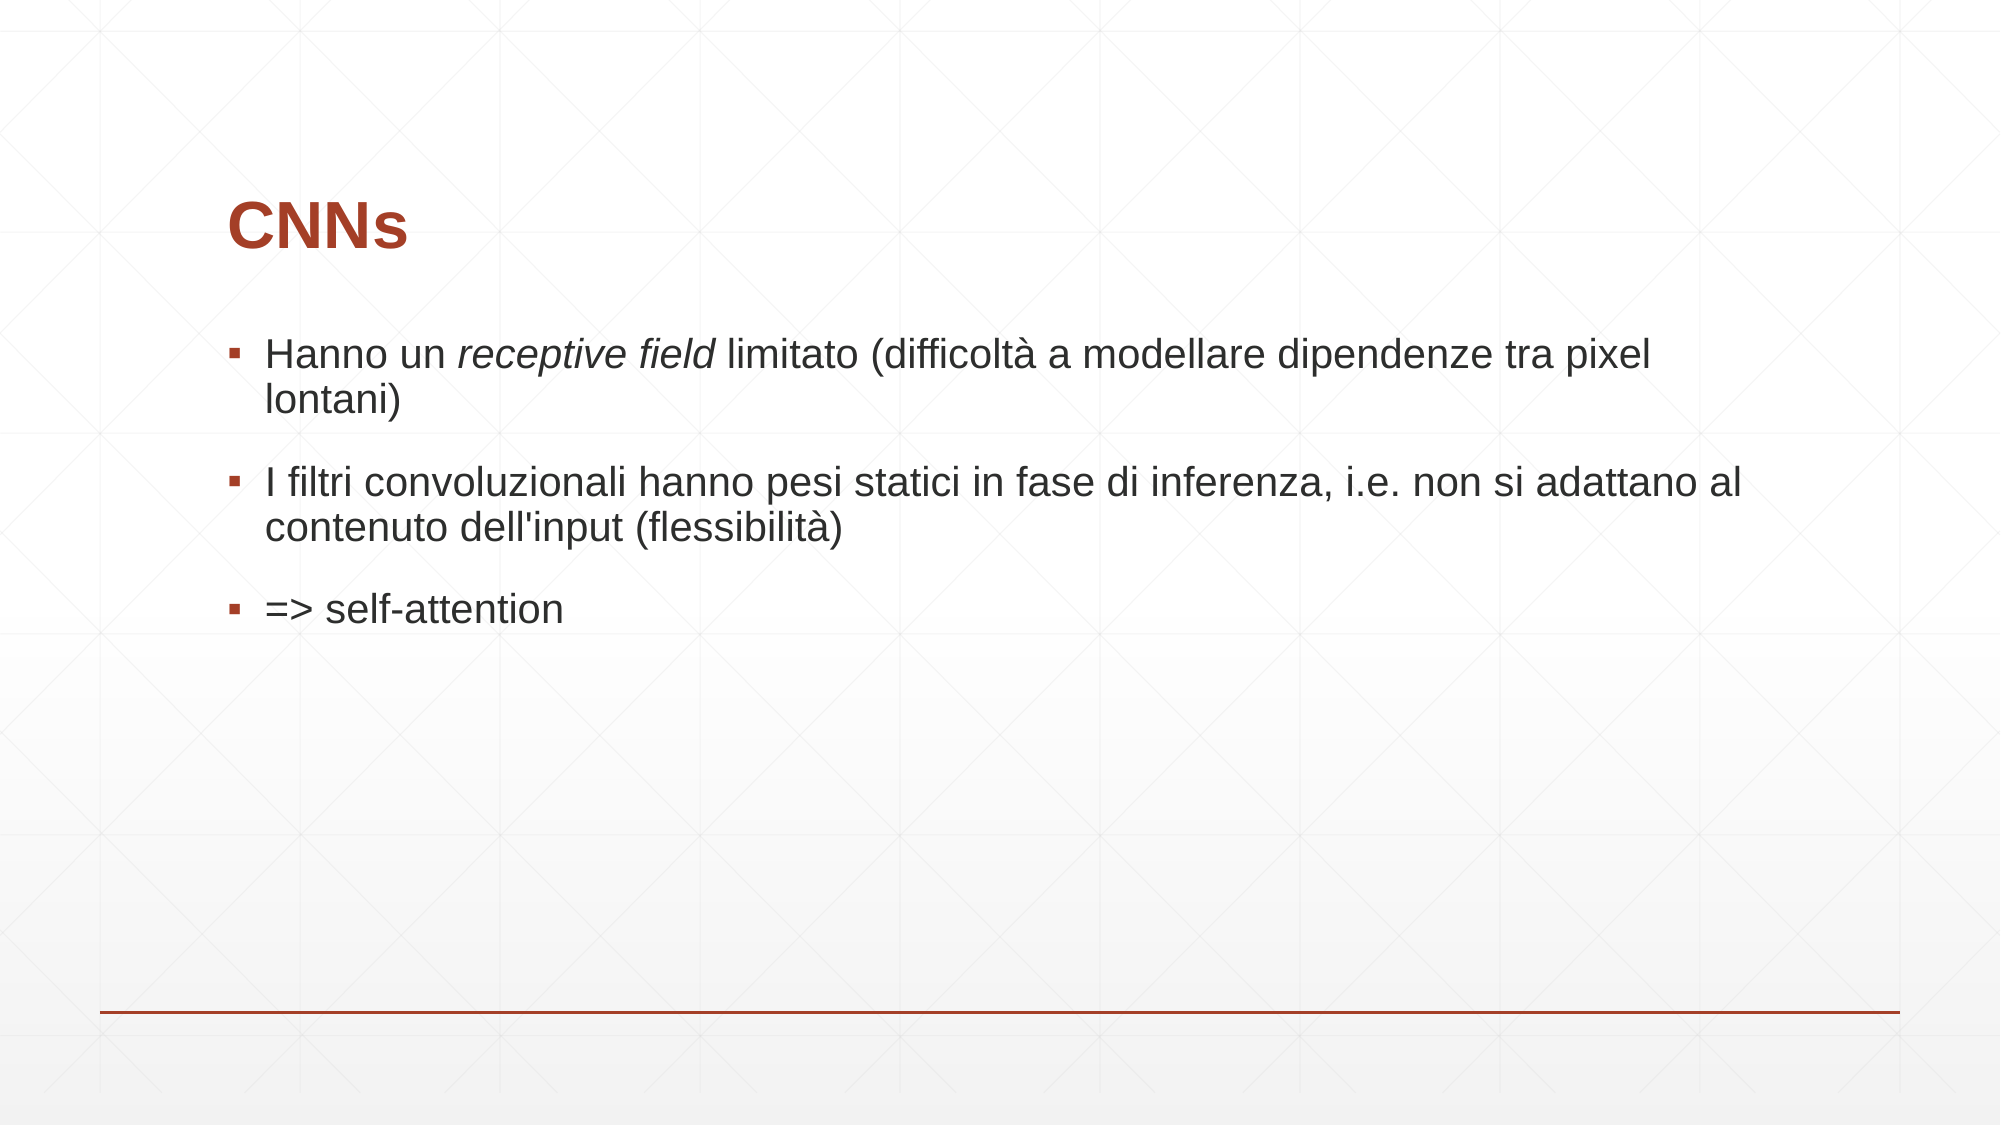

# CNNs
Hanno un receptive field limitato (difficoltà a modellare dipendenze tra pixel lontani)
I filtri convoluzionali hanno pesi statici in fase di inferenza, i.e. non si adattano al contenuto dell'input (flessibilità)
=> self-attention